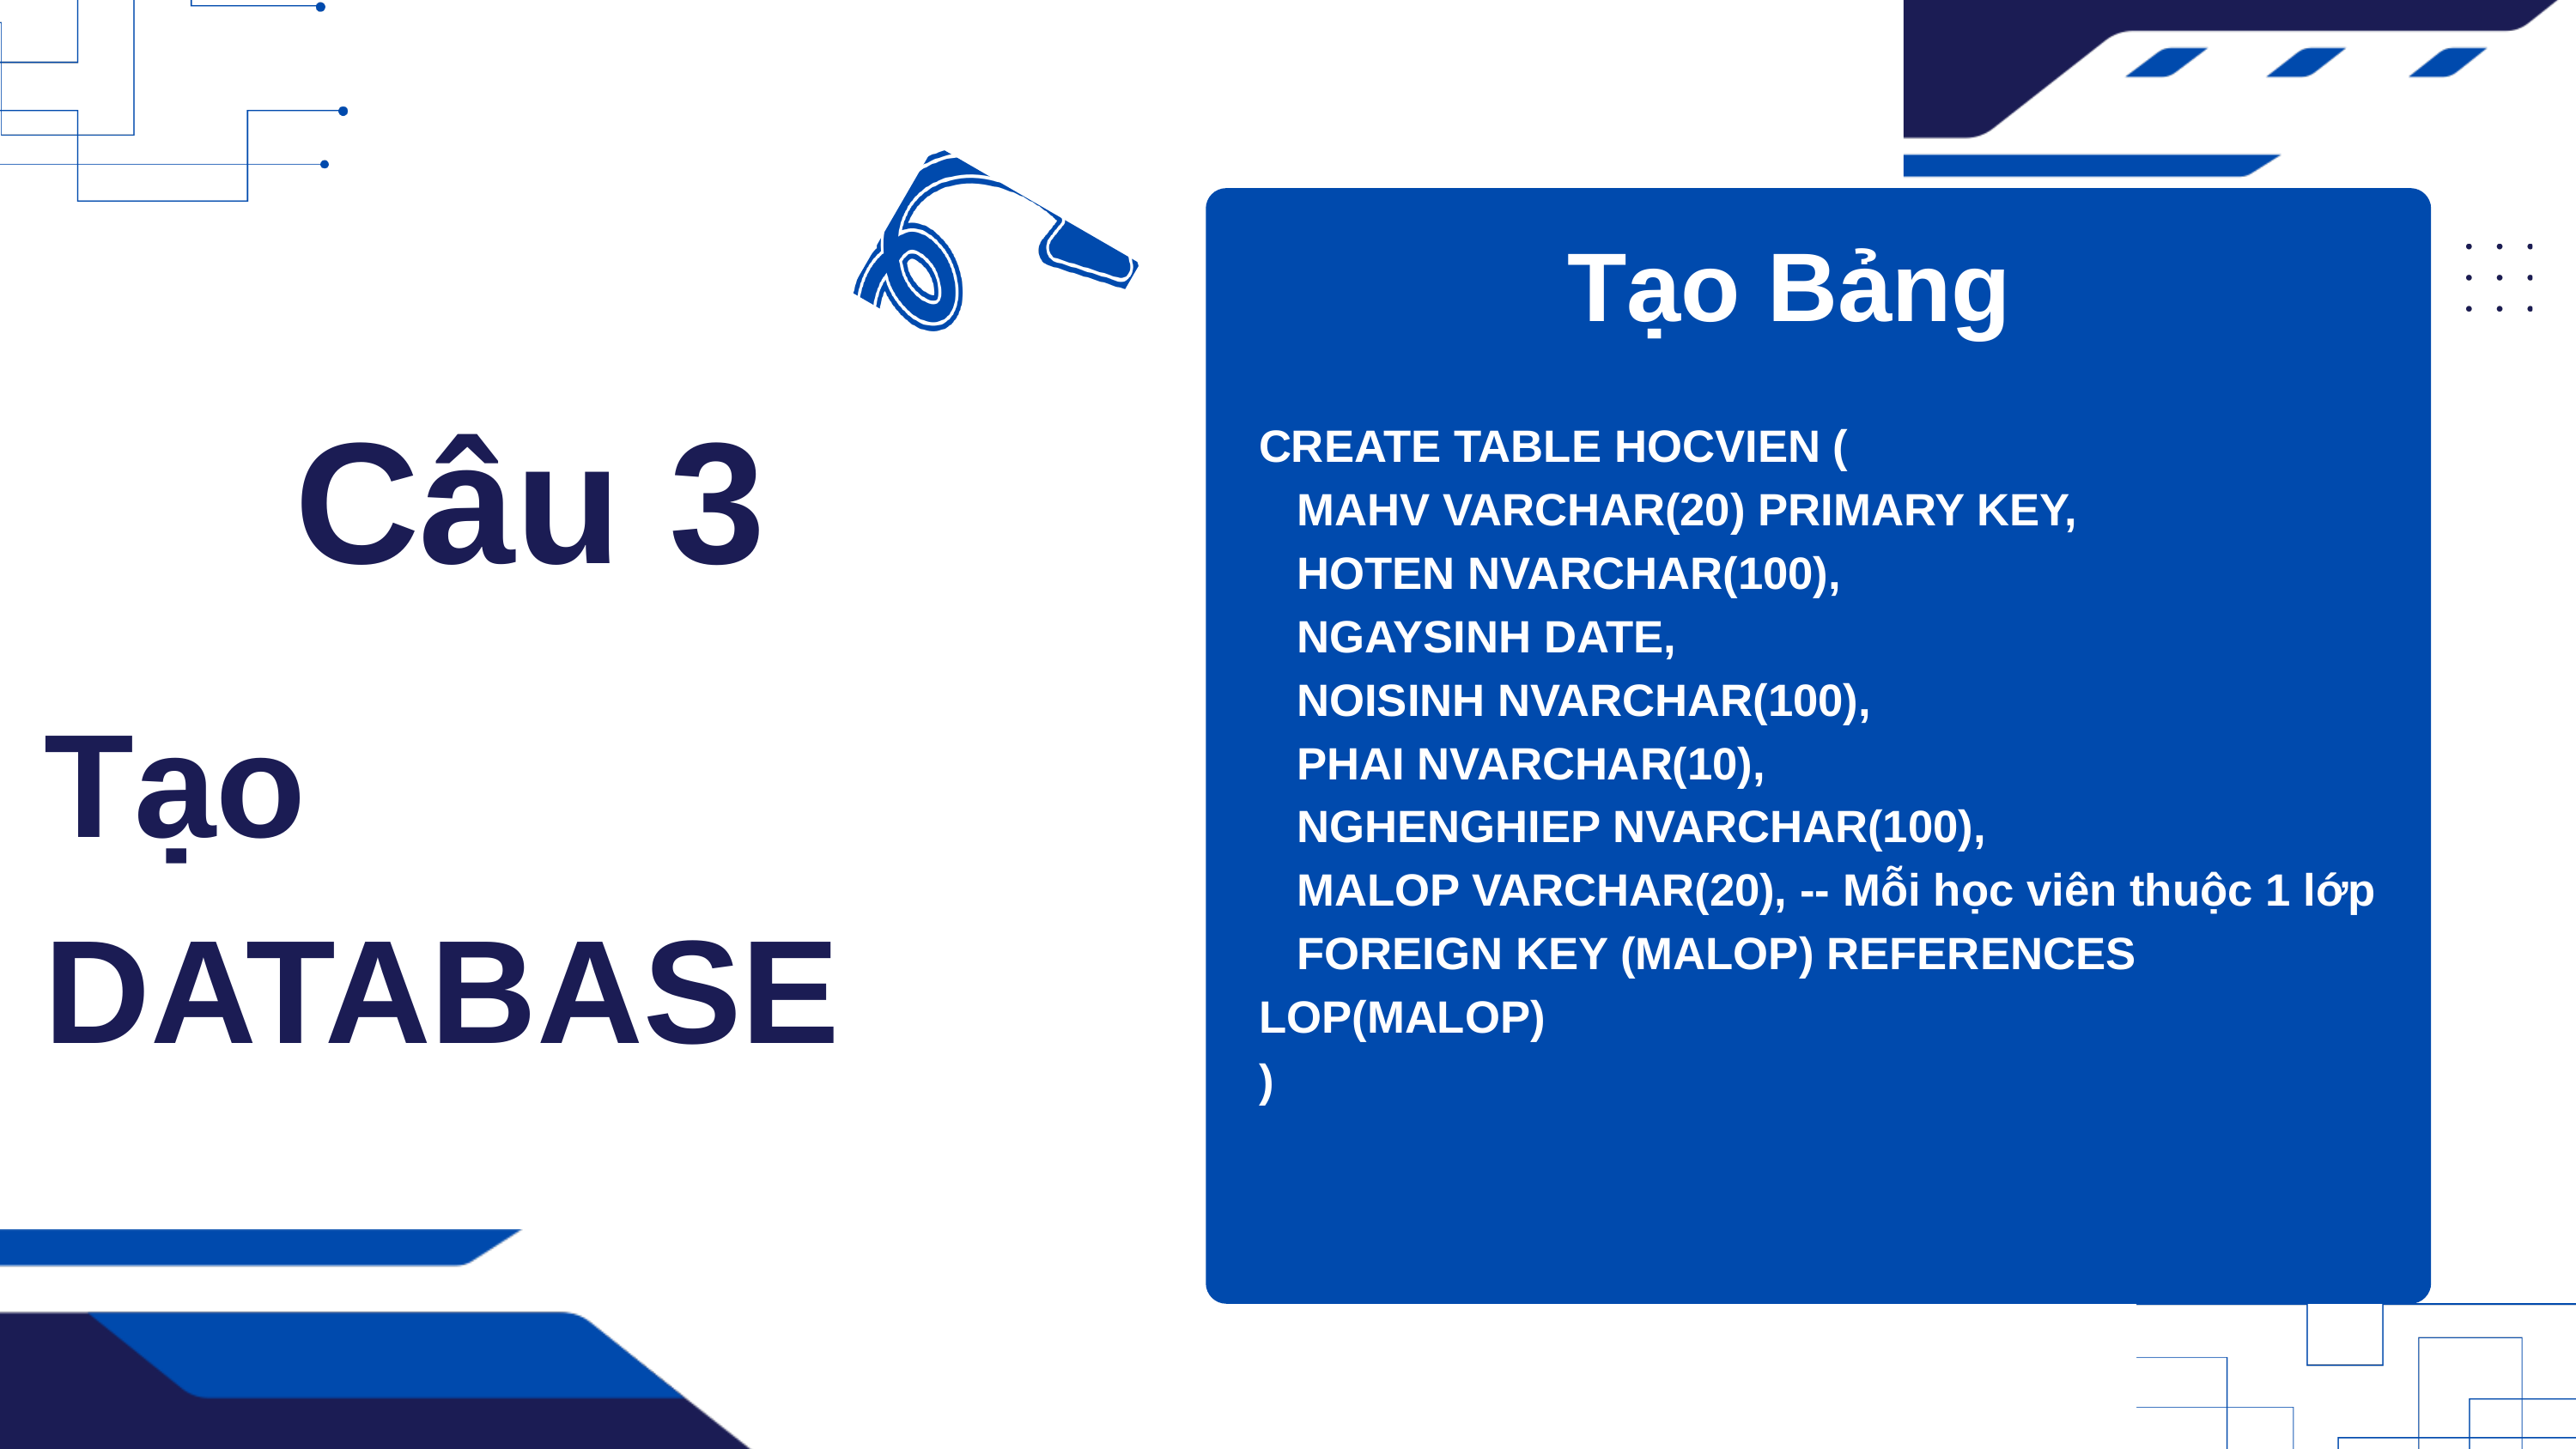

Tạo Bảng

Câu 3
CREATE TABLE HOCVIEN (
   MAHV VARCHAR(20) PRIMARY KEY,
   HOTEN NVARCHAR(100),
   NGAYSINH DATE,
   NOISINH NVARCHAR(100),
   PHAI NVARCHAR(10),
   NGHENGHIEP NVARCHAR(100),
   MALOP VARCHAR(20), -- Mỗi học viên thuộc 1 lớp
   FOREIGN KEY (MALOP) REFERENCES LOP(MALOP)
)
Tạo DATABASE